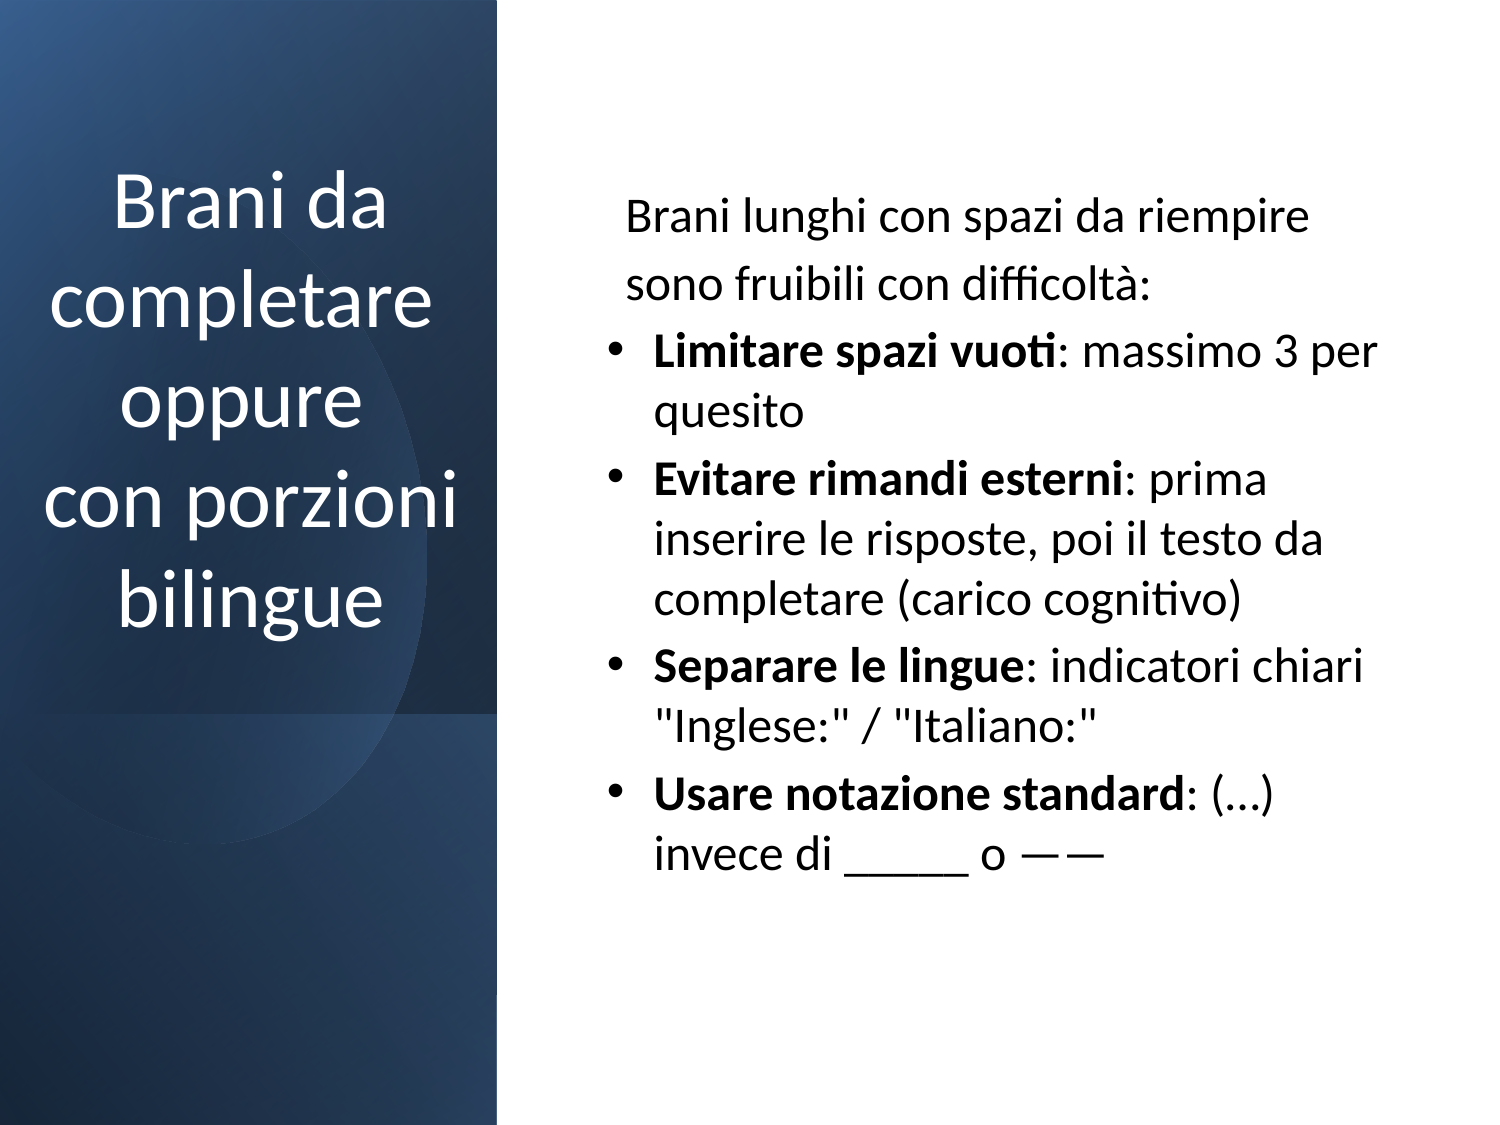

# Brani da completare oppure con porzioni bilingue
Brani lunghi con spazi da riempire
sono fruibili con difficoltà:
Limitare spazi vuoti: massimo 3 per quesito
Evitare rimandi esterni: prima inserire le risposte, poi il testo da completare (carico cognitivo)
Separare le lingue: indicatori chiari "Inglese:" / "Italiano:"
Usare notazione standard: (…) invece di _____ o ——